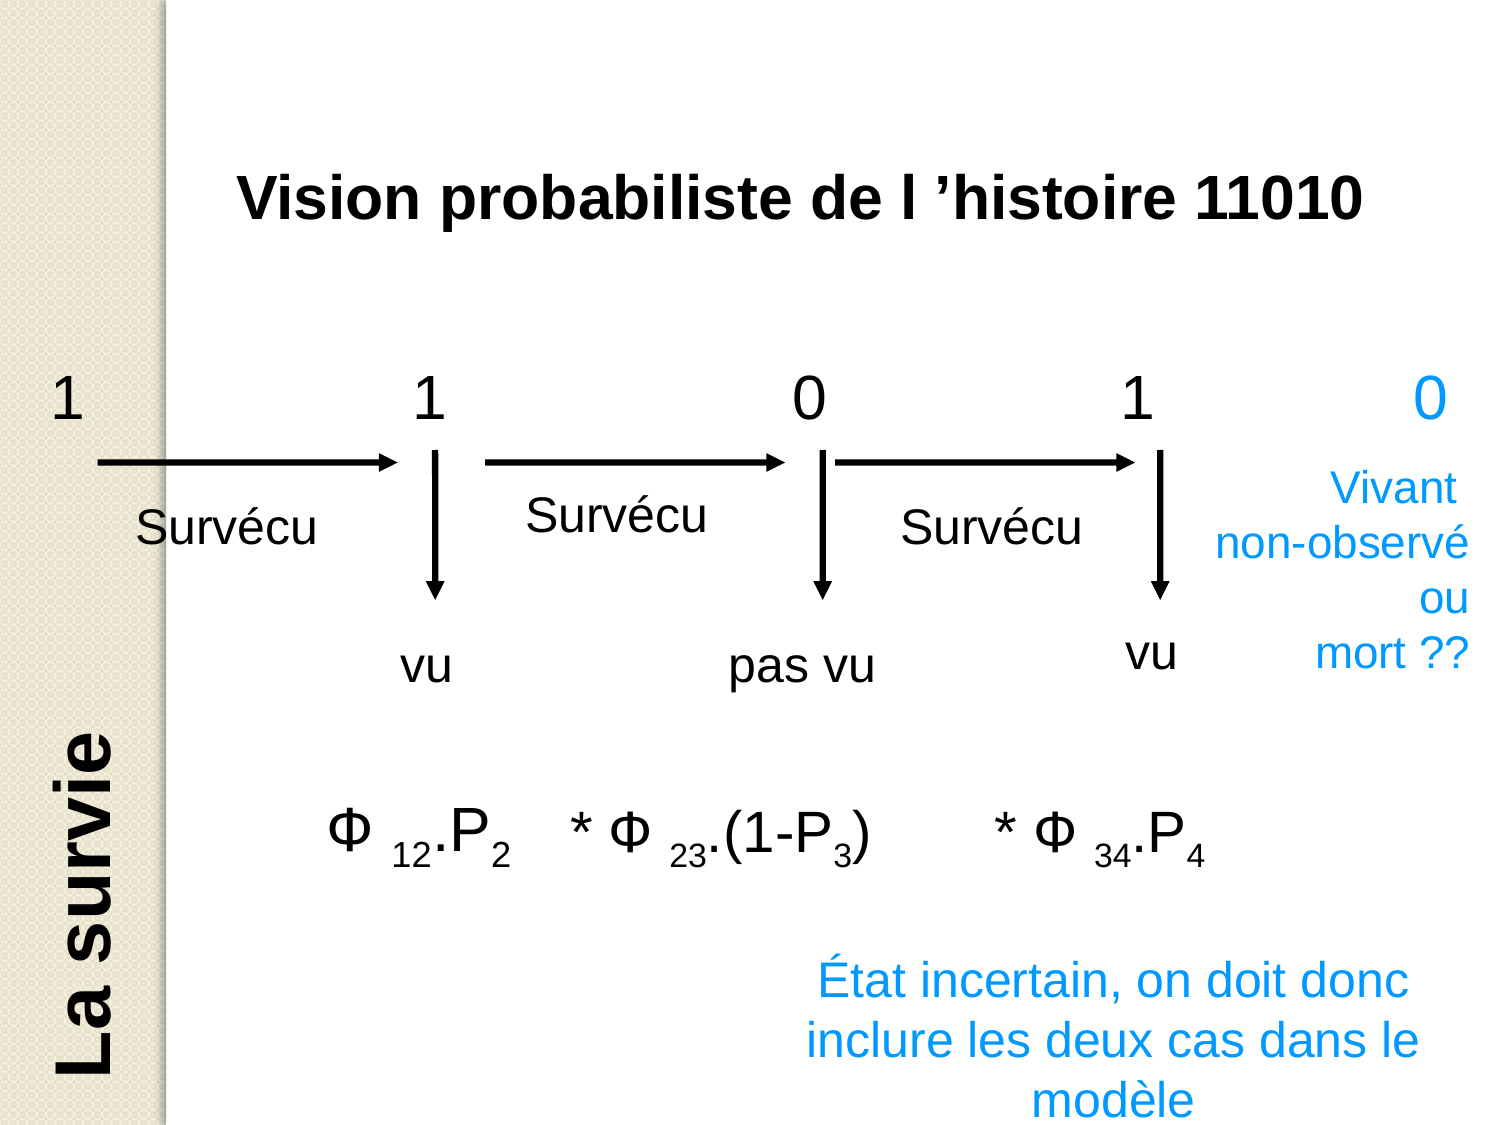

Vision probabiliste de l ’histoire 11010
1                   1                    0                 1               0

Vivant
non-observé
ou
mort ??

Survécu
Survécu
Survécu
vu
vu
pas vu
Ф 12.P2
* Ф 23.(1-P3)
* Ф 34.P4
La survie
État incertain, on doit donc inclure les deux cas dans le modèle